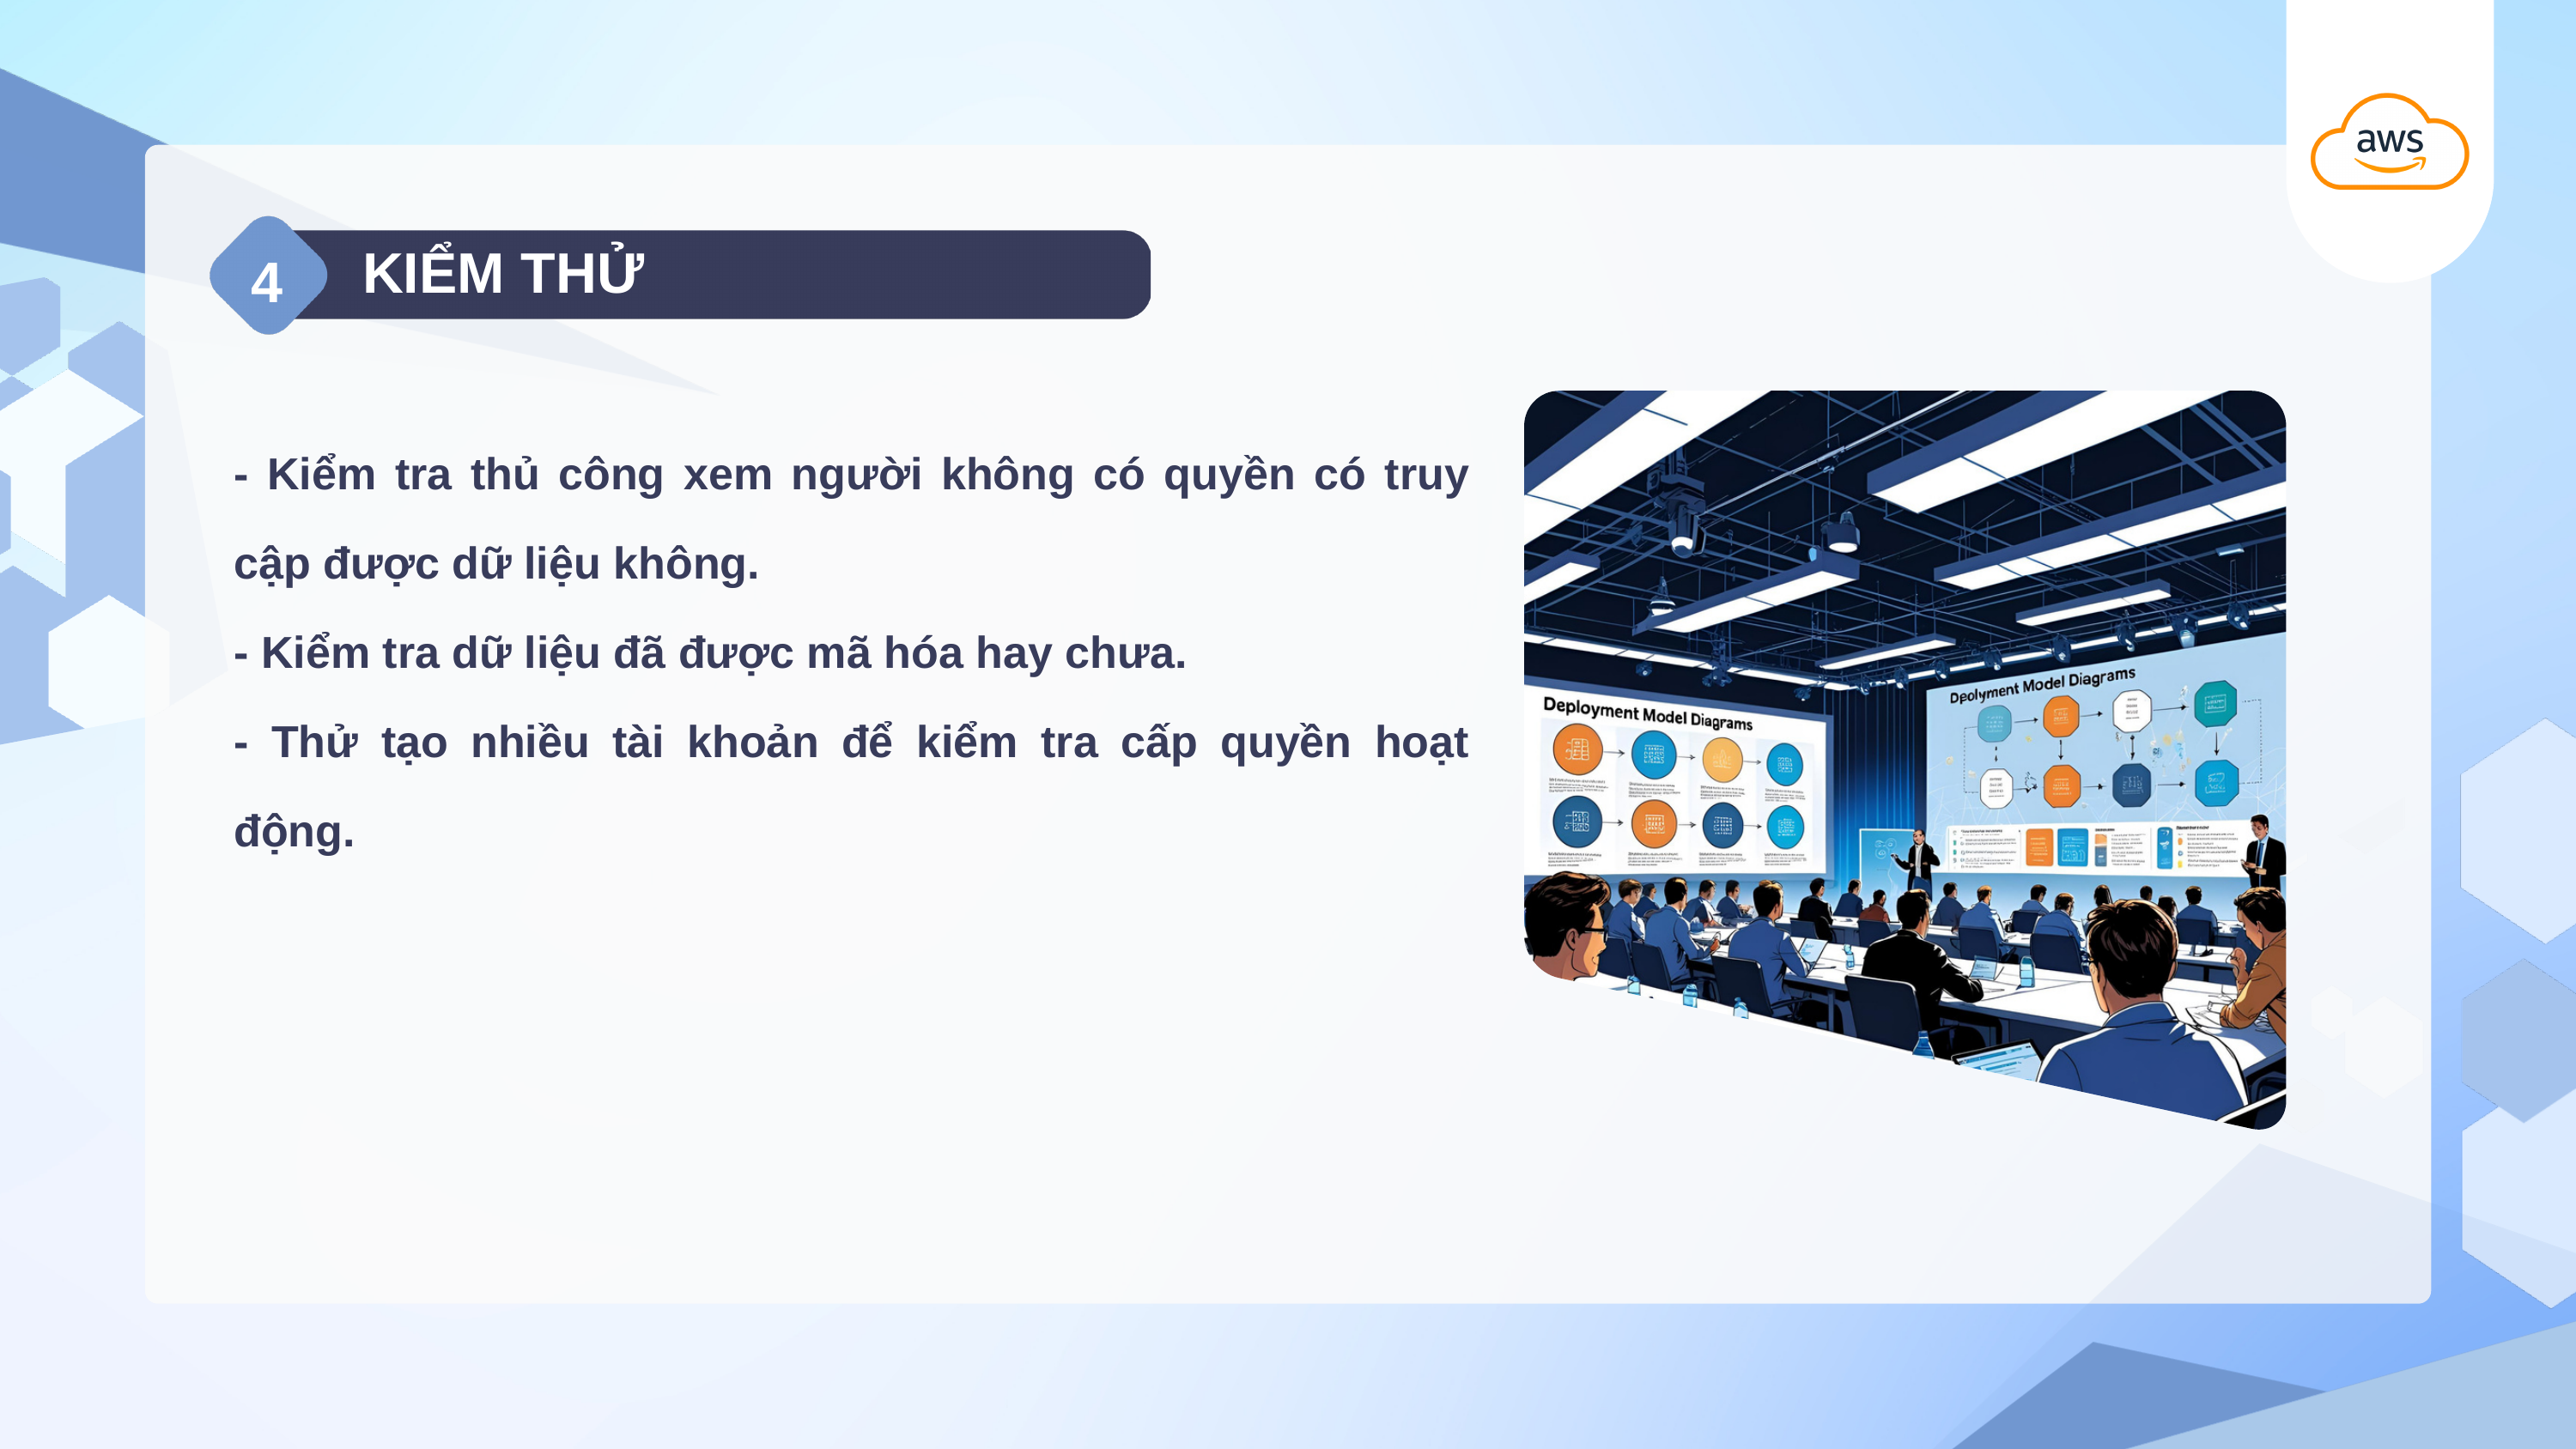

4
KIỂM THỬ

- Kiểm tra thủ công xem người không có quyền có truy cập được dữ liệu không.
- Kiểm tra dữ liệu đã được mã hóa hay chưa.
- Thử tạo nhiều tài khoản để kiểm tra cấp quyền hoạt động.